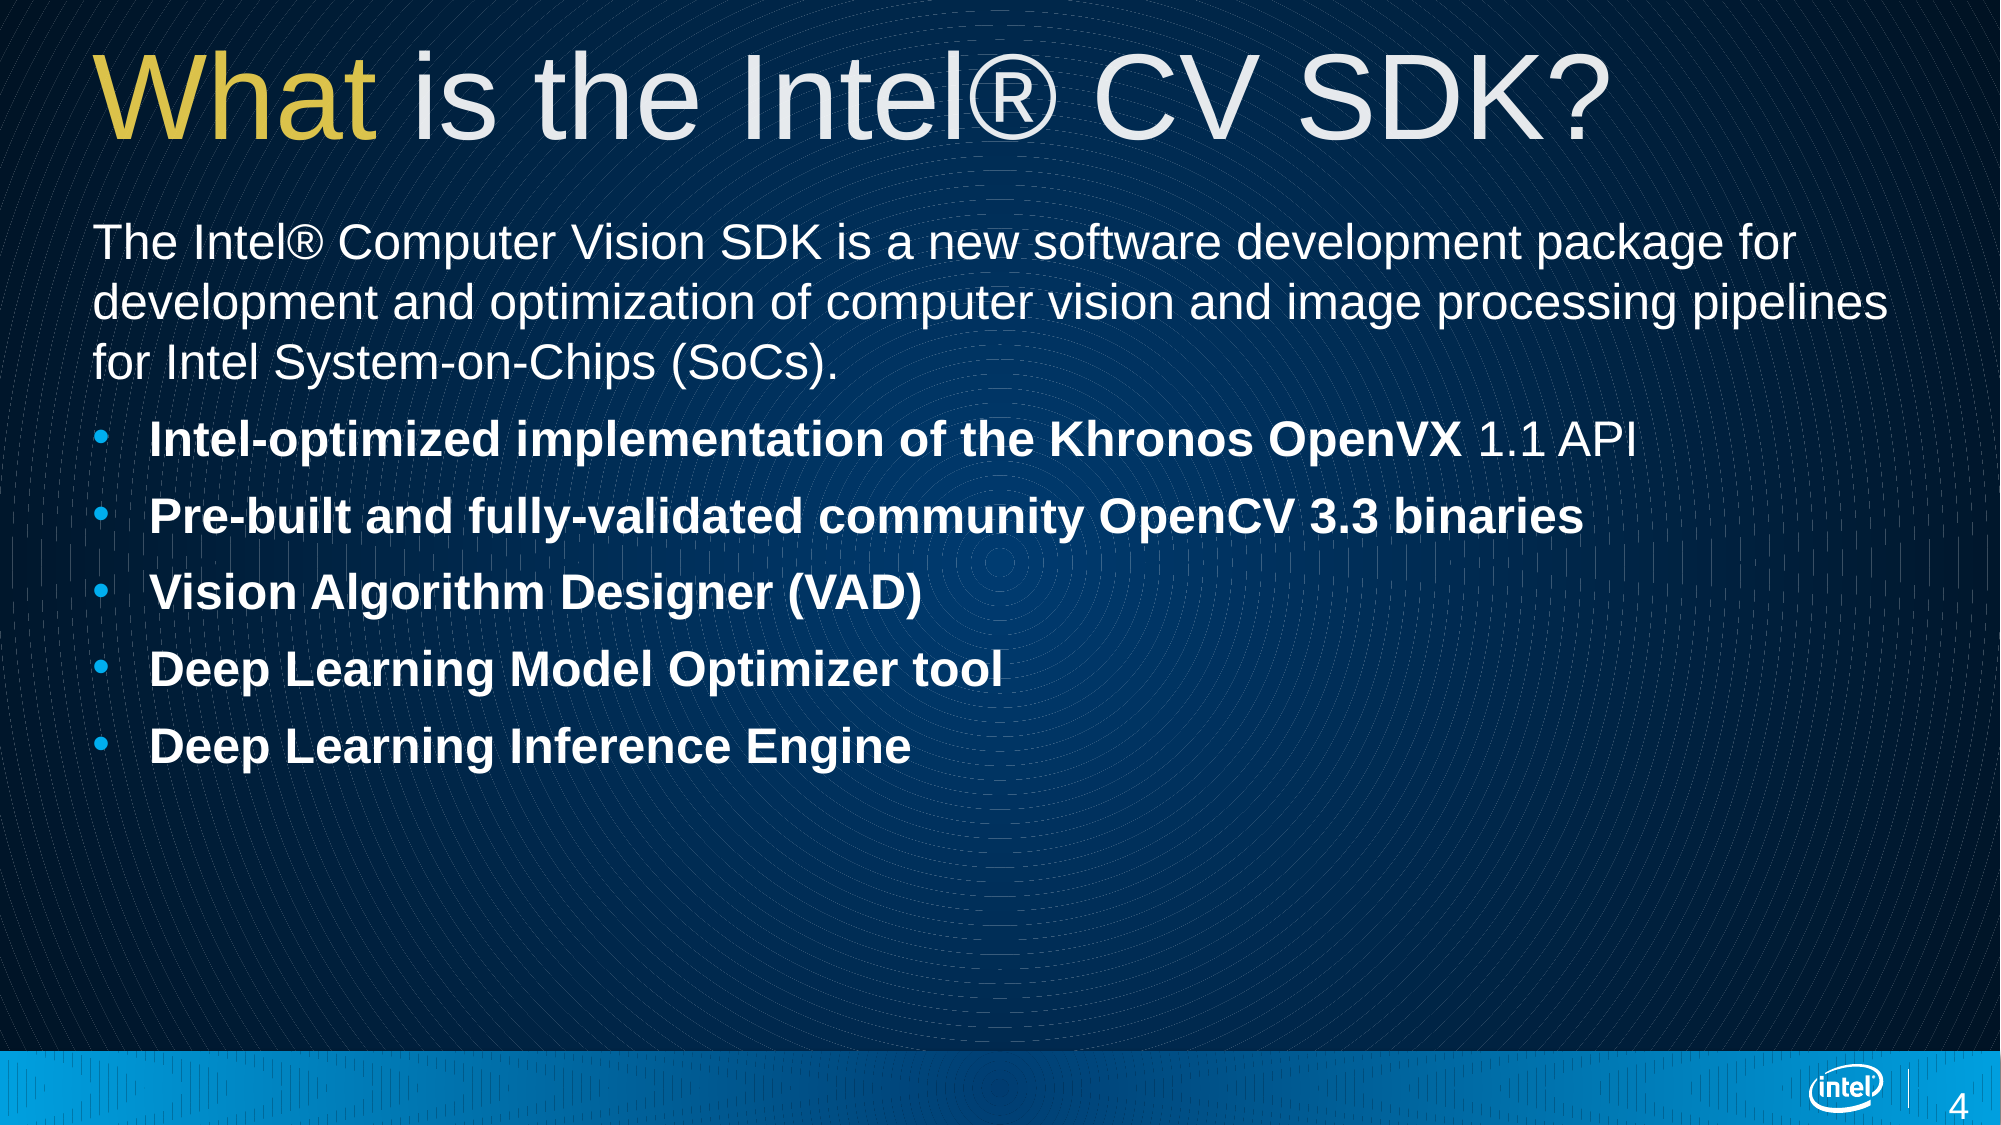

# What is the Intel® CV SDK?
The Intel® Computer Vision SDK is a new software development package for development and optimization of computer vision and image processing pipelines for Intel System-on-Chips (SoCs).
Intel-optimized implementation of the Khronos OpenVX 1.1 API
Pre-built and fully-validated community OpenCV 3.3 binaries
Vision Algorithm Designer (VAD)
Deep Learning Model Optimizer tool
Deep Learning Inference Engine

4